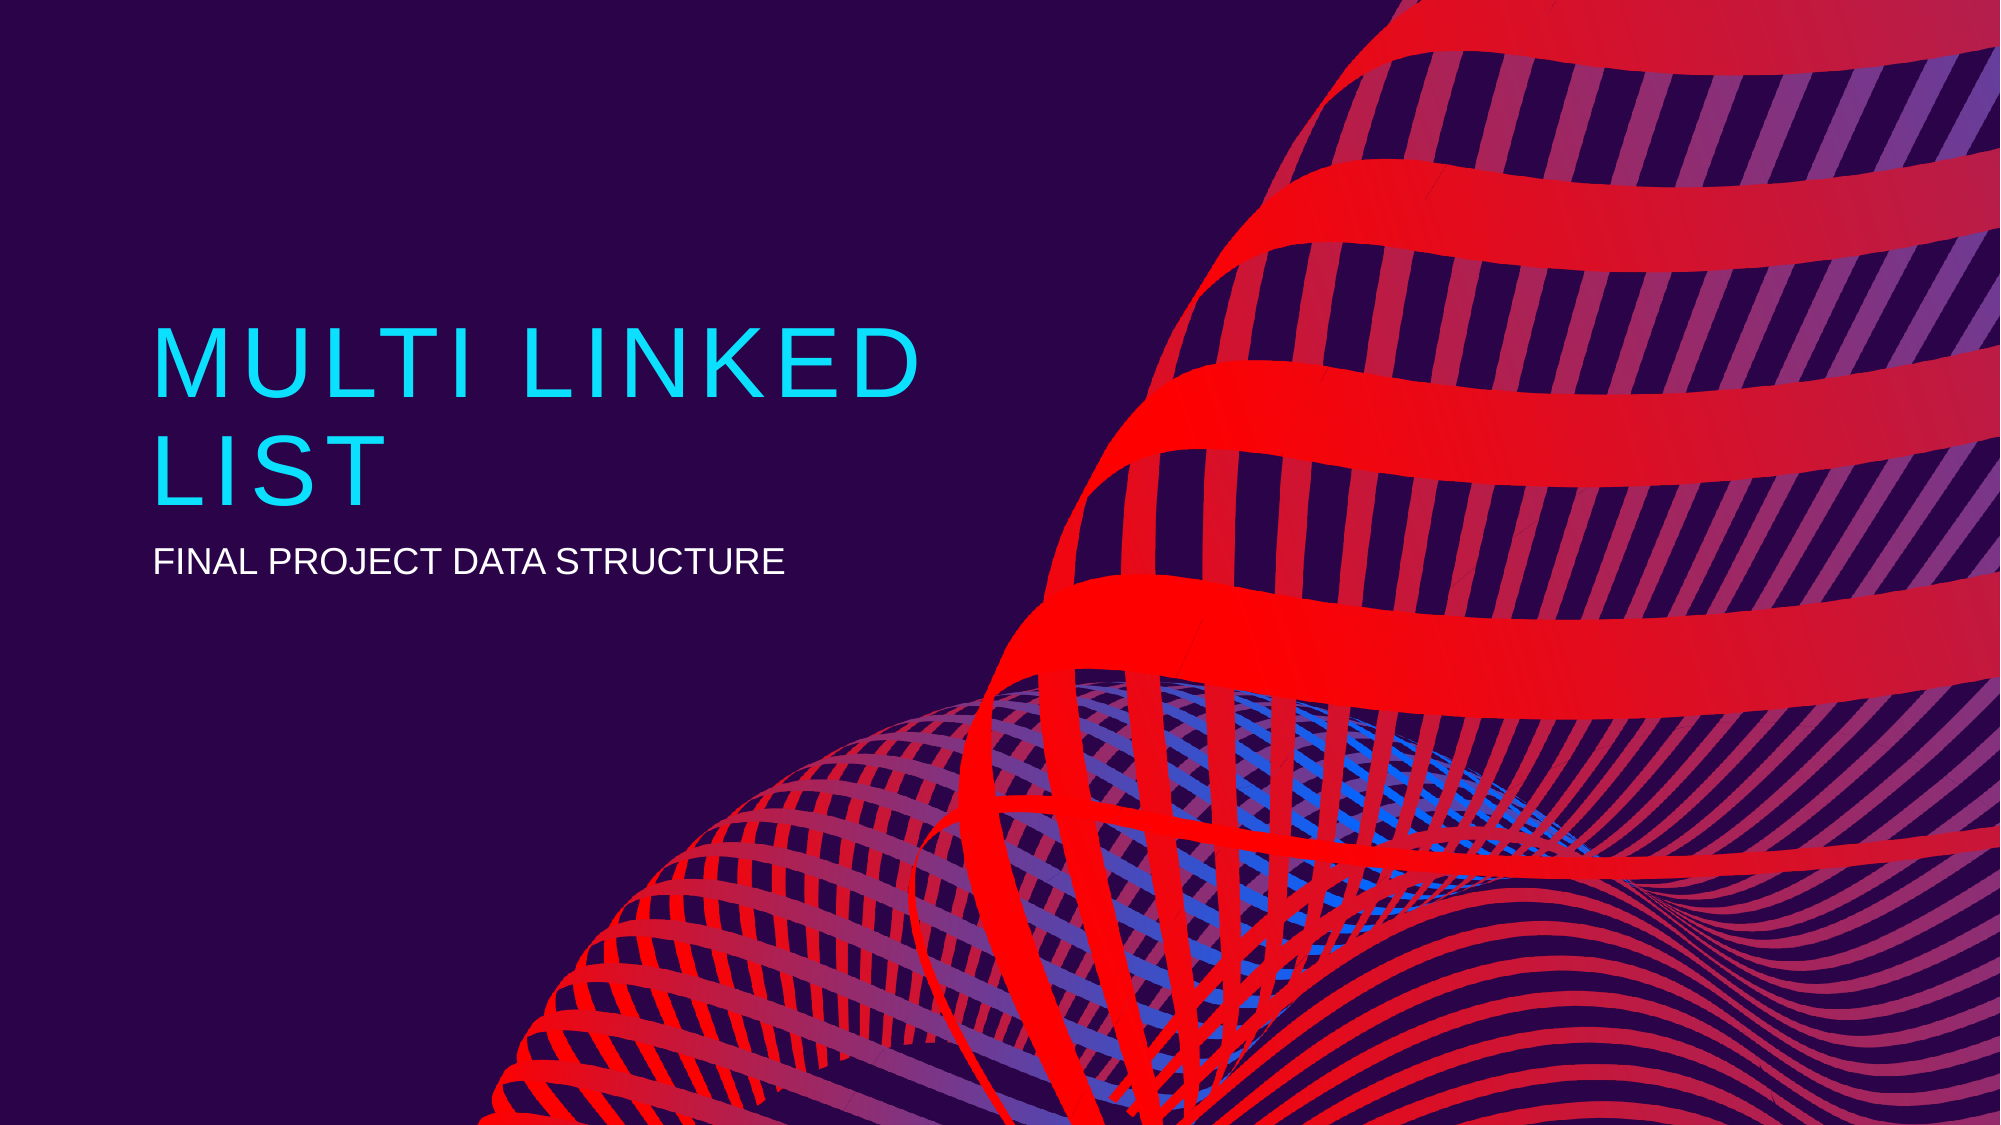

# MULTI LINKED LIST
FINAL PROJECT DATA STRUCTURE